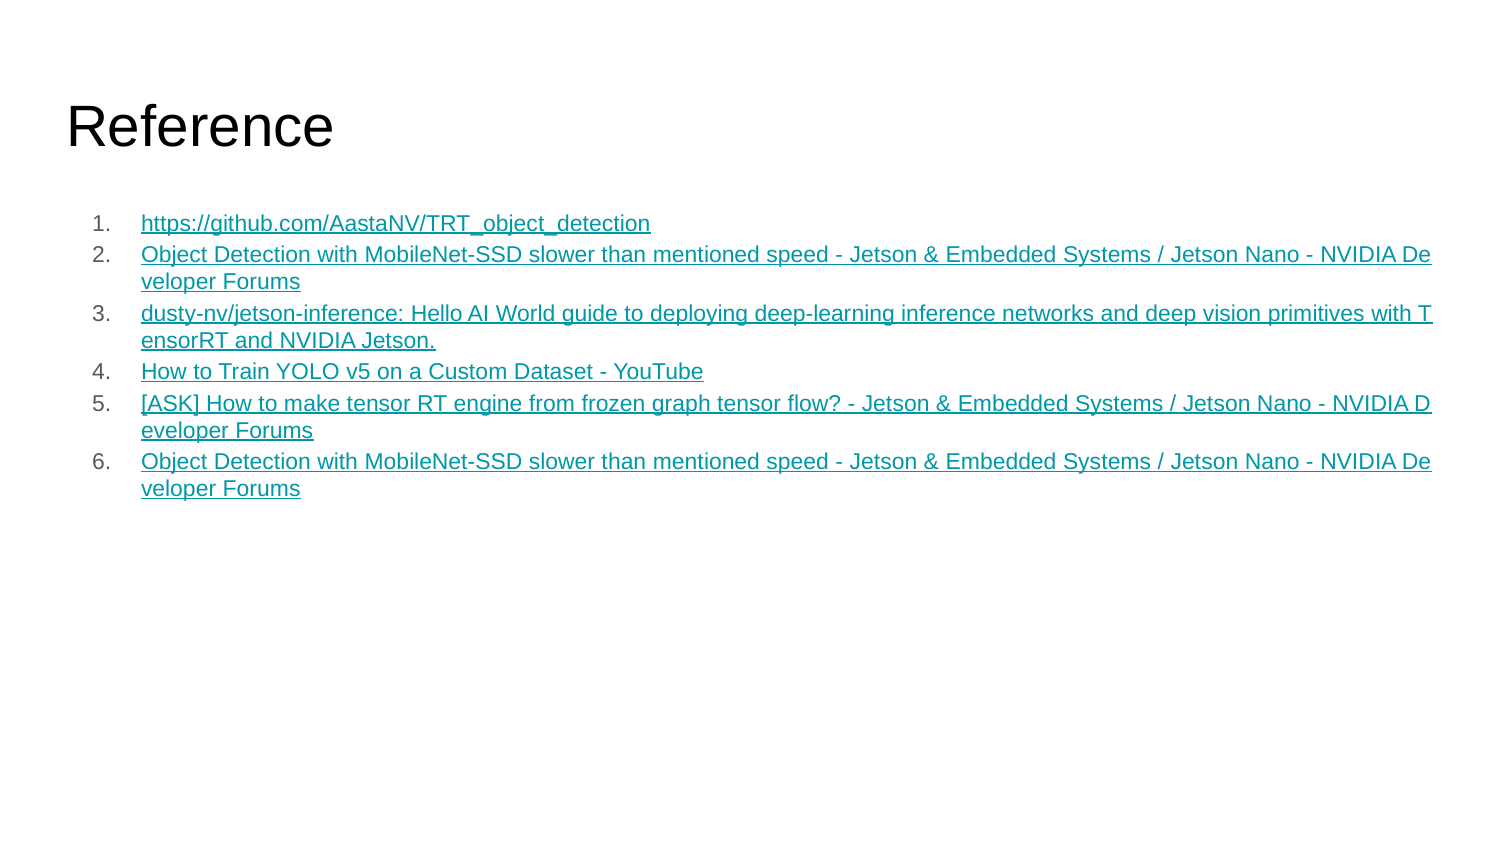

# Reference
https://github.com/AastaNV/TRT_object_detection
Object Detection with MobileNet-SSD slower than mentioned speed - Jetson & Embedded Systems / Jetson Nano - NVIDIA Developer Forums
dusty-nv/jetson-inference: Hello AI World guide to deploying deep-learning inference networks and deep vision primitives with TensorRT and NVIDIA Jetson.
How to Train YOLO v5 on a Custom Dataset - YouTube
[ASK] How to make tensor RT engine from frozen graph tensor flow? - Jetson & Embedded Systems / Jetson Nano - NVIDIA Developer Forums
Object Detection with MobileNet-SSD slower than mentioned speed - Jetson & Embedded Systems / Jetson Nano - NVIDIA Developer Forums